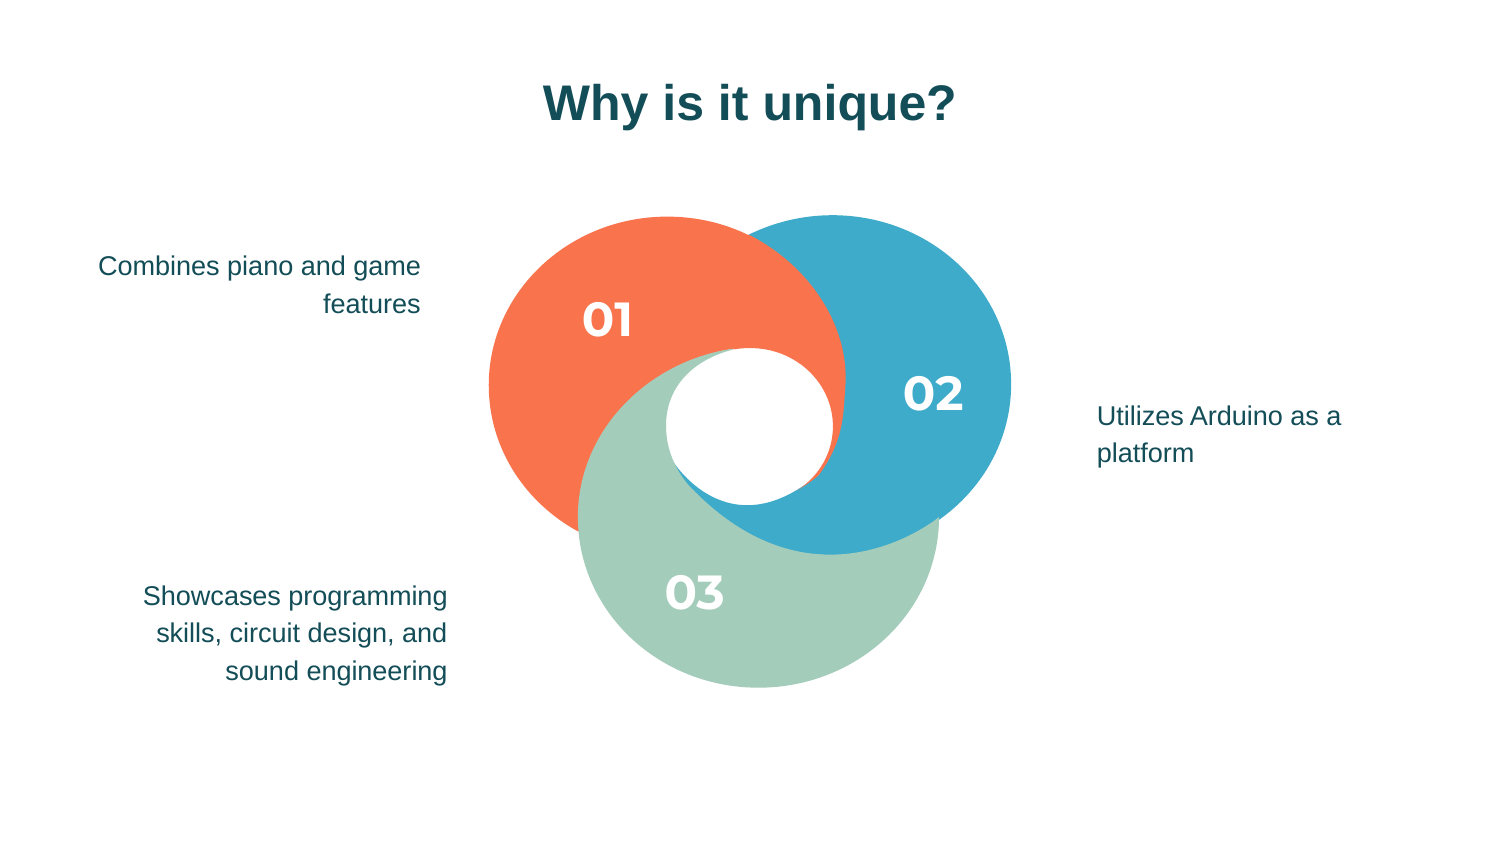

# Why is it unique?
Combines piano and game features
Utilizes Arduino as a platform
Showcases programming skills, circuit design, and sound engineering